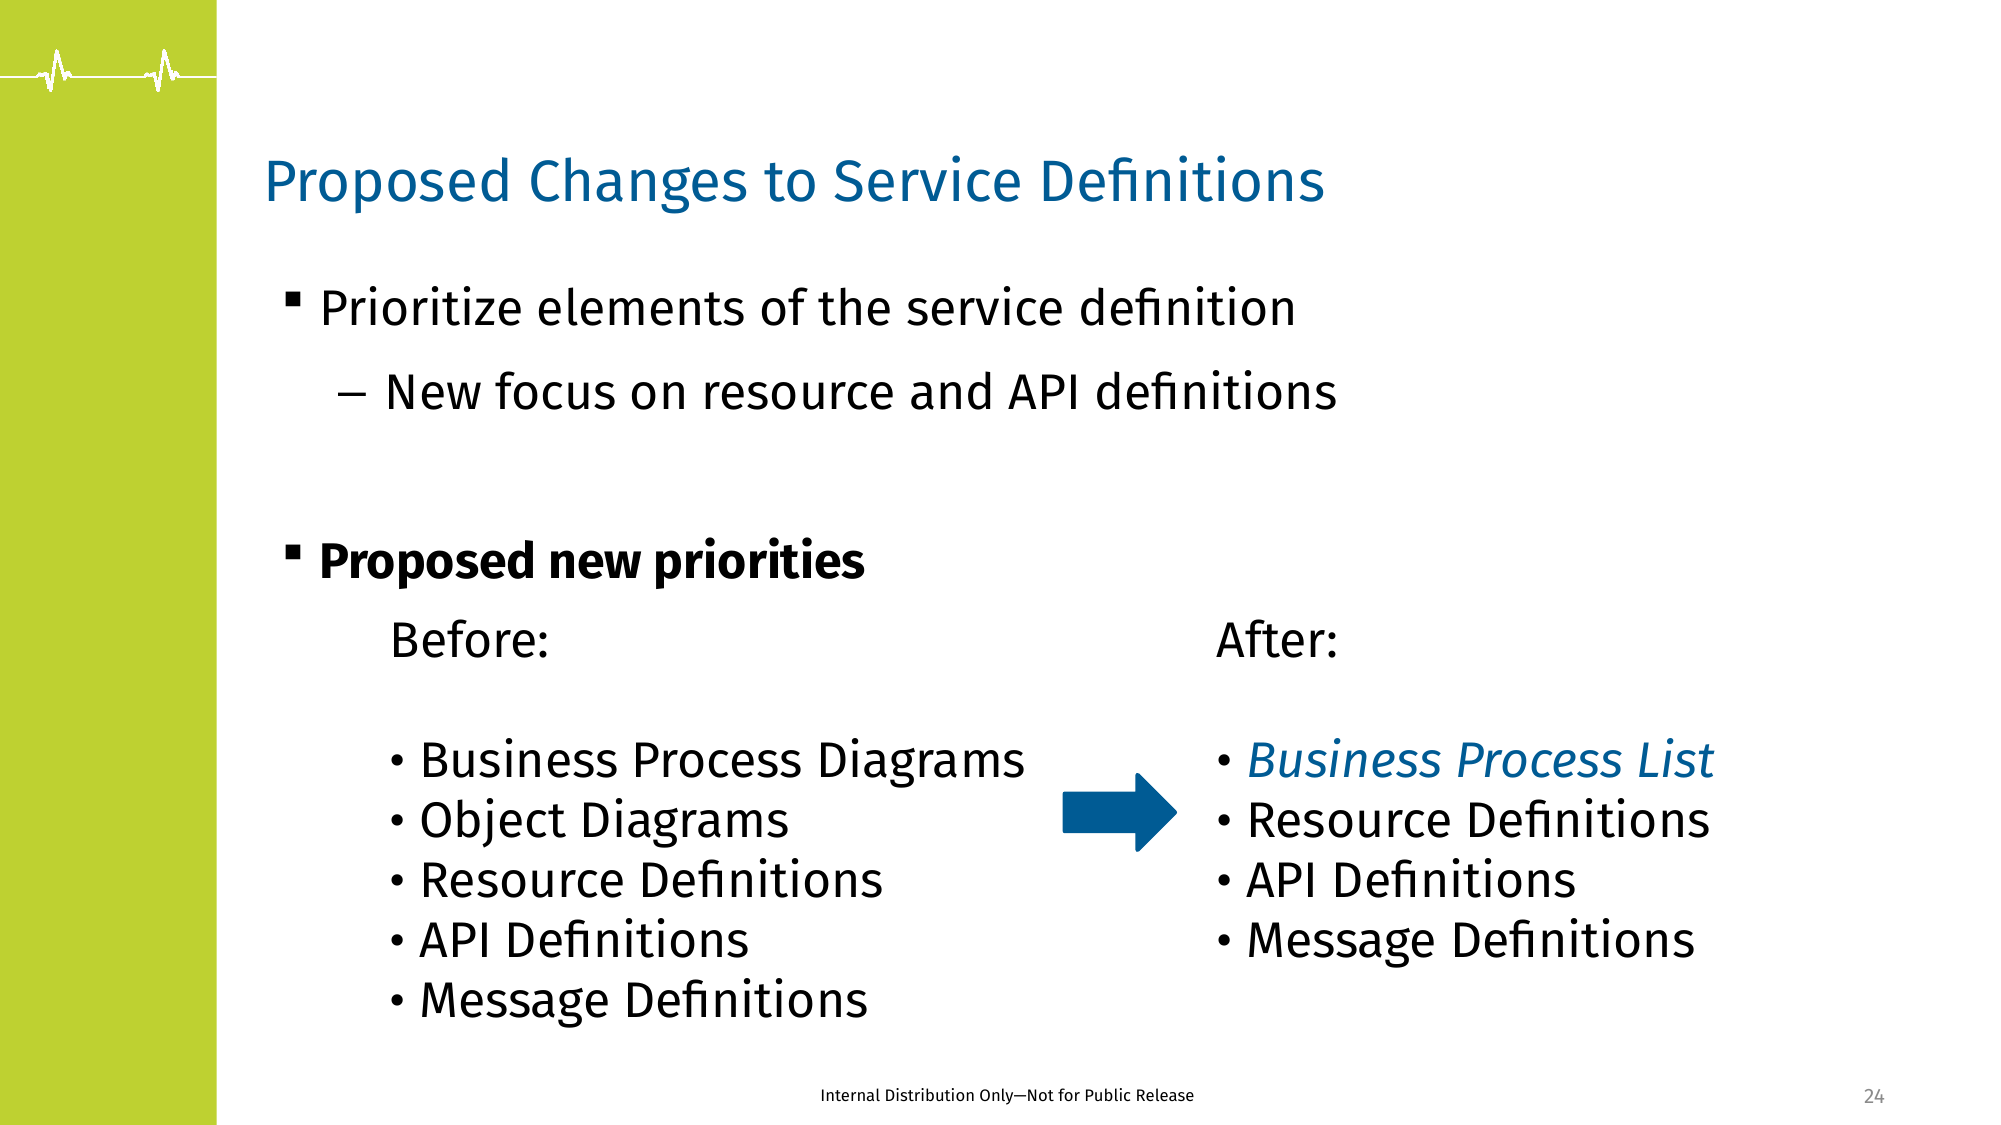

# Proposed Changes to Service Definitions
Prioritize elements of the service definition
New focus on resource and API definitions

Proposed new priorities
Before:

• Business Process Diagrams
• Object Diagrams
• Resource Definitions
• API Definitions
• Message Definitions
After:

• Business Process List
• Resource Definitions
• API Definitions
• Message Definitions

24